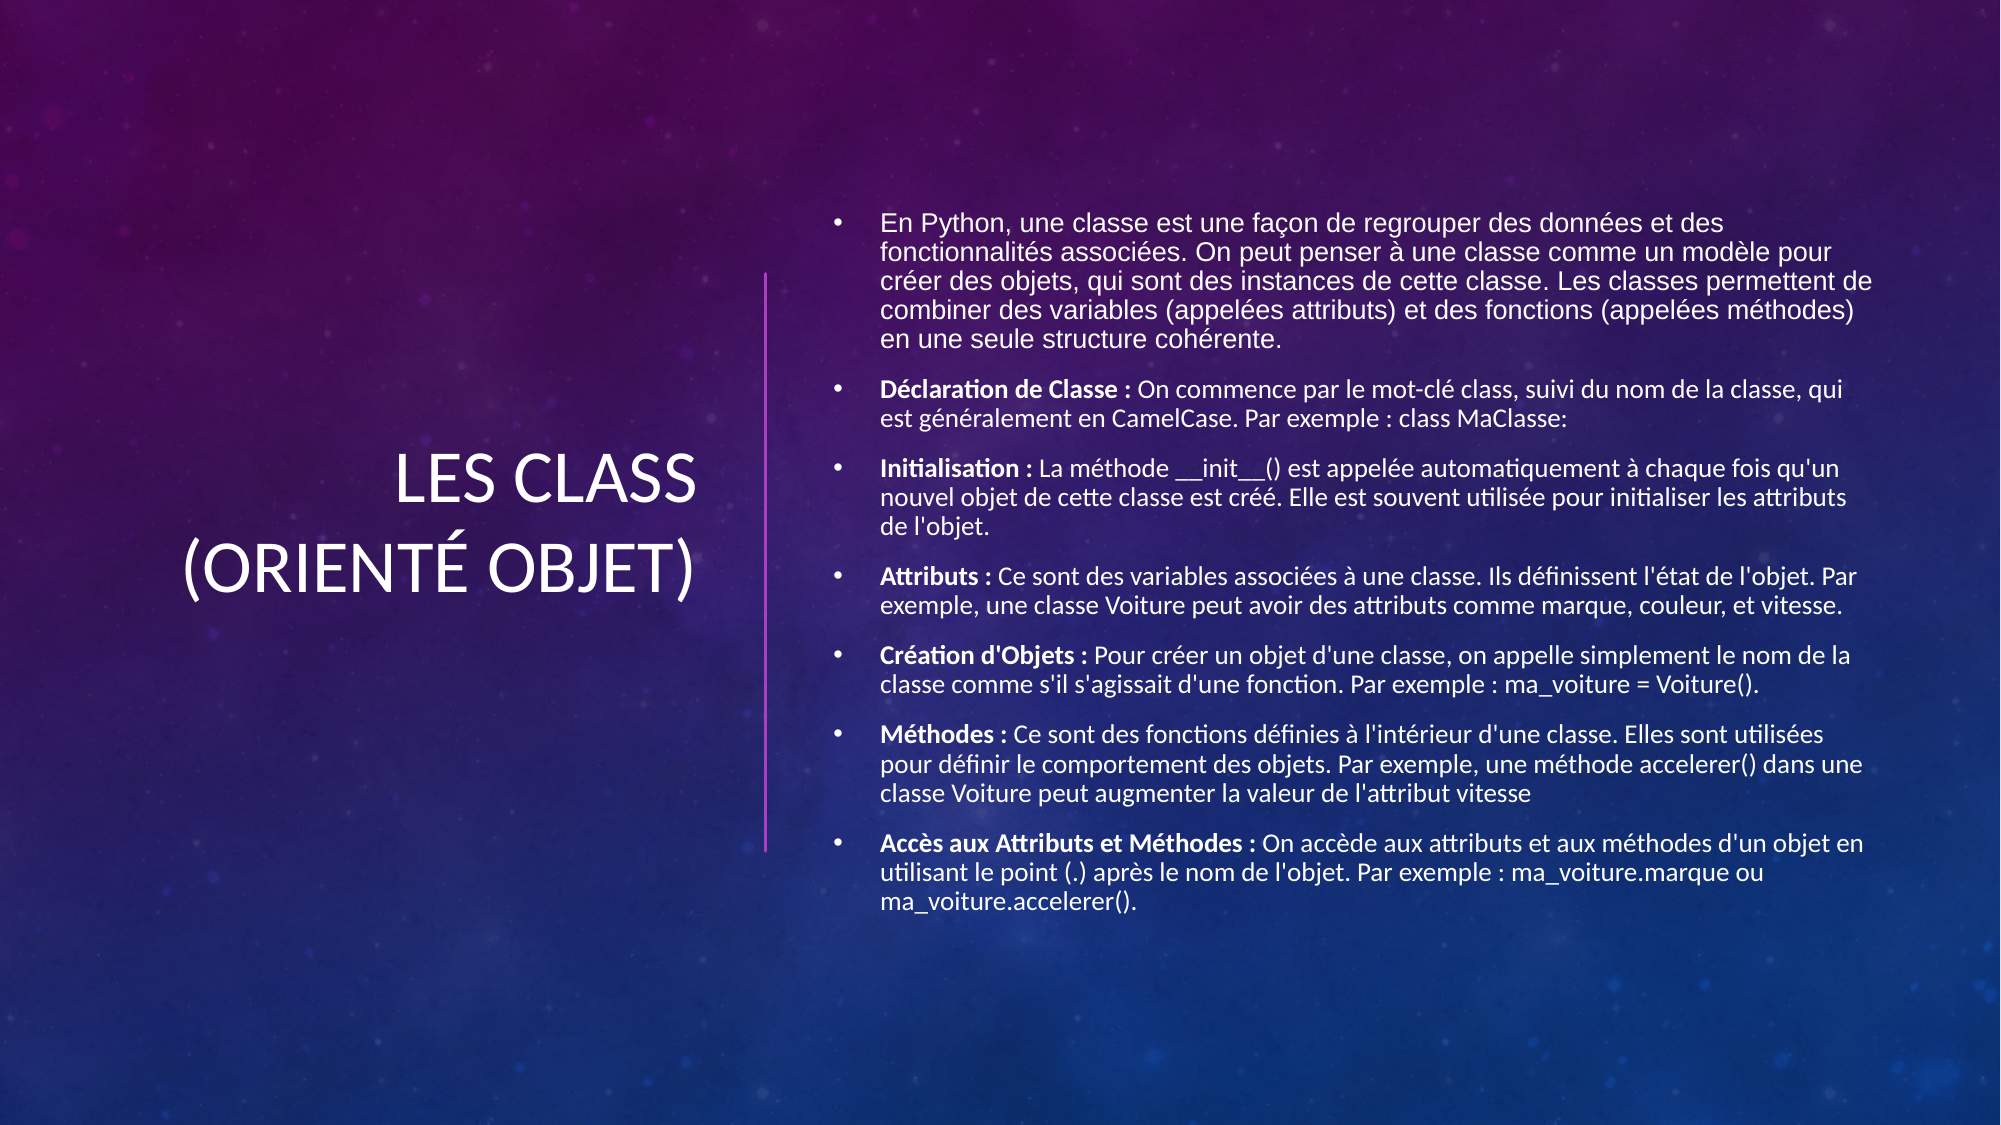

# LES CLASS (Orienté objet)
En Python, une classe est une façon de regrouper des données et des fonctionnalités associées. On peut penser à une classe comme un modèle pour créer des objets, qui sont des instances de cette classe. Les classes permettent de combiner des variables (appelées attributs) et des fonctions (appelées méthodes) en une seule structure cohérente.
Déclaration de Classe : On commence par le mot-clé class, suivi du nom de la classe, qui est généralement en CamelCase. Par exemple : class MaClasse:
Initialisation : La méthode __init__() est appelée automatiquement à chaque fois qu'un nouvel objet de cette classe est créé. Elle est souvent utilisée pour initialiser les attributs de l'objet.
Attributs : Ce sont des variables associées à une classe. Ils définissent l'état de l'objet. Par exemple, une classe Voiture peut avoir des attributs comme marque, couleur, et vitesse.
Création d'Objets : Pour créer un objet d'une classe, on appelle simplement le nom de la classe comme s'il s'agissait d'une fonction. Par exemple : ma_voiture = Voiture().
Méthodes : Ce sont des fonctions définies à l'intérieur d'une classe. Elles sont utilisées pour définir le comportement des objets. Par exemple, une méthode accelerer() dans une classe Voiture peut augmenter la valeur de l'attribut vitesse
Accès aux Attributs et Méthodes : On accède aux attributs et aux méthodes d'un objet en utilisant le point (.) après le nom de l'objet. Par exemple : ma_voiture.marque ou ma_voiture.accelerer().